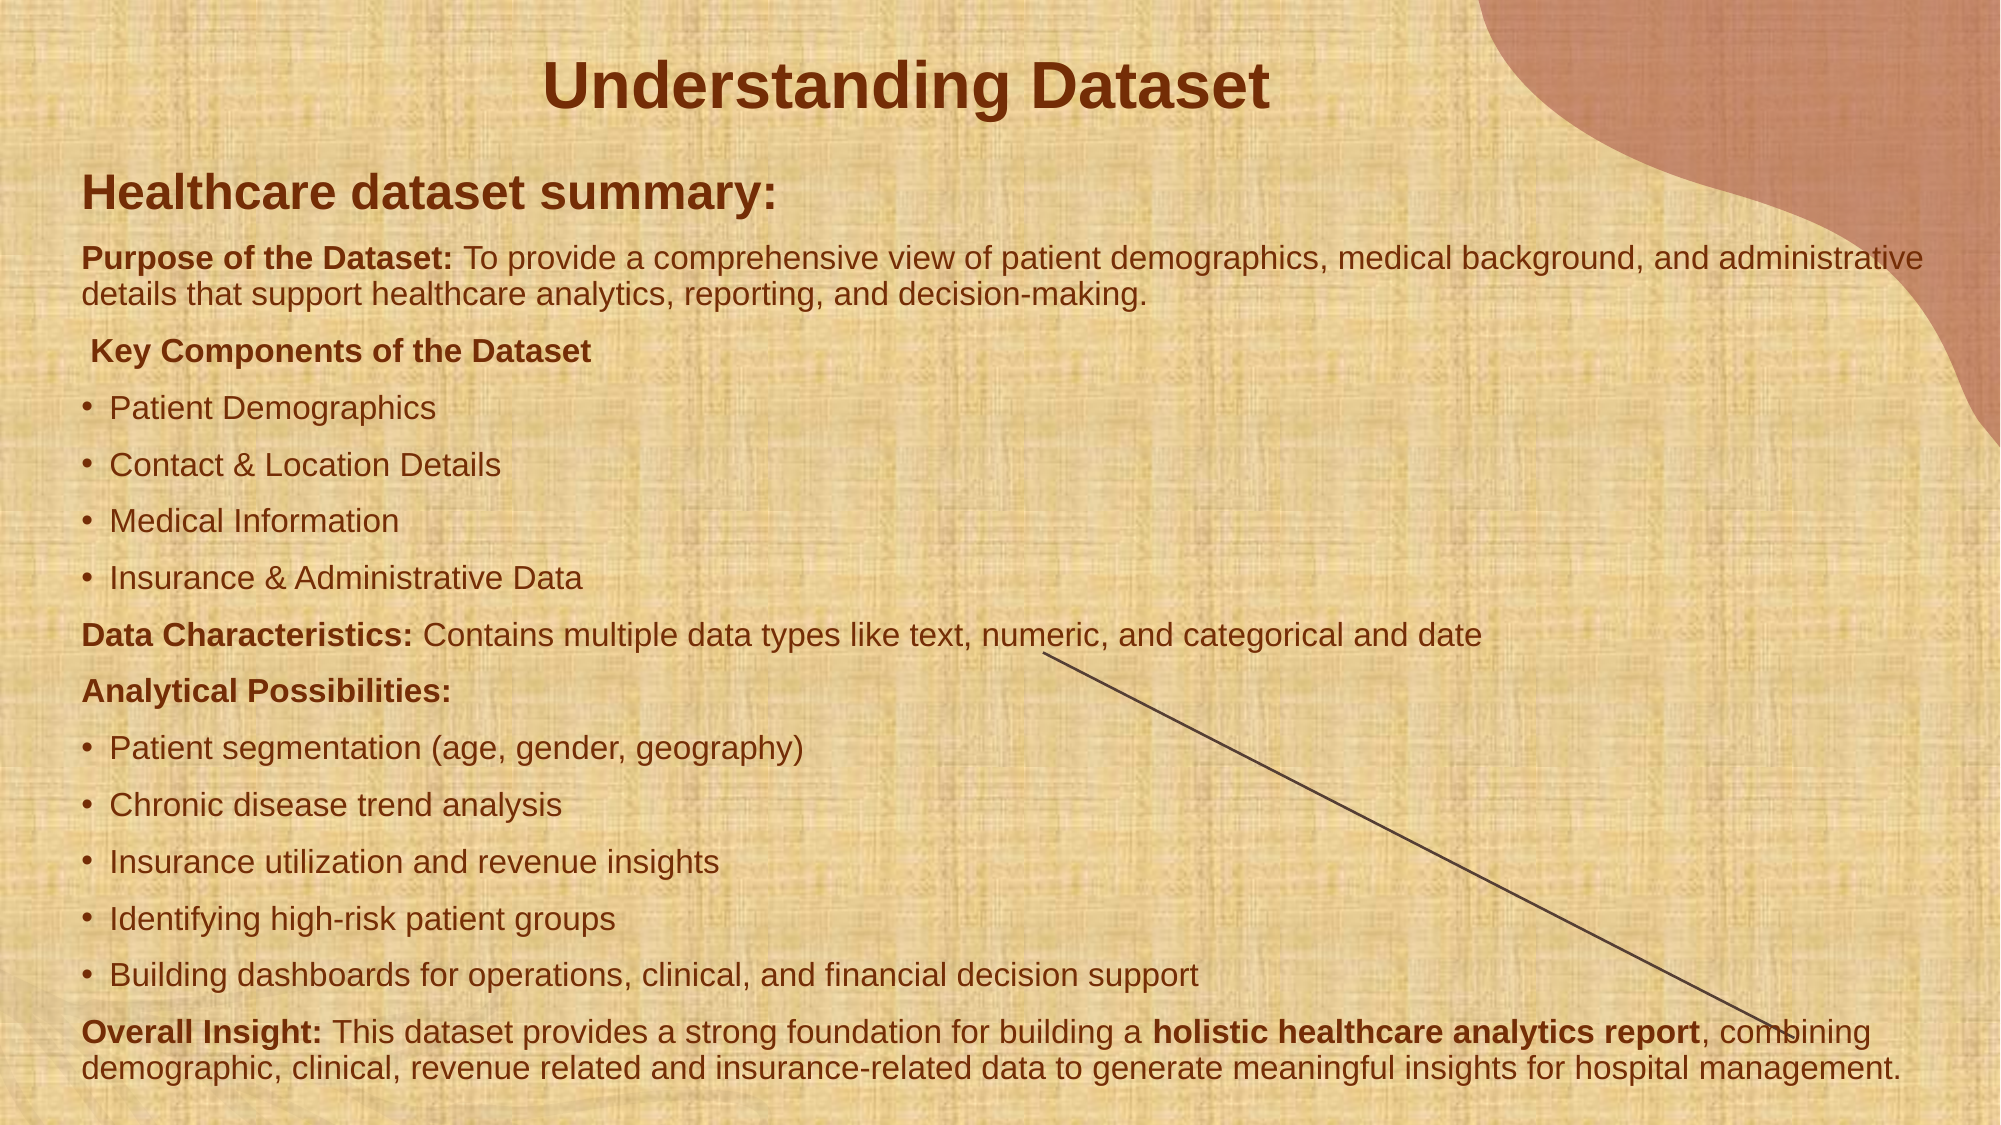

# Understanding Dataset
Healthcare dataset summary:
Purpose of the Dataset: To provide a comprehensive view of patient demographics, medical background, and administrative details that support healthcare analytics, reporting, and decision-making.
 Key Components of the Dataset
Patient Demographics
Contact & Location Details
Medical Information
Insurance & Administrative Data
Data Characteristics: Contains multiple data types like text, numeric, and categorical and date
Analytical Possibilities:
Patient segmentation (age, gender, geography)
Chronic disease trend analysis
Insurance utilization and revenue insights
Identifying high-risk patient groups
Building dashboards for operations, clinical, and financial decision support
Overall Insight: This dataset provides a strong foundation for building a holistic healthcare analytics report, combining demographic, clinical, revenue related and insurance-related data to generate meaningful insights for hospital management.